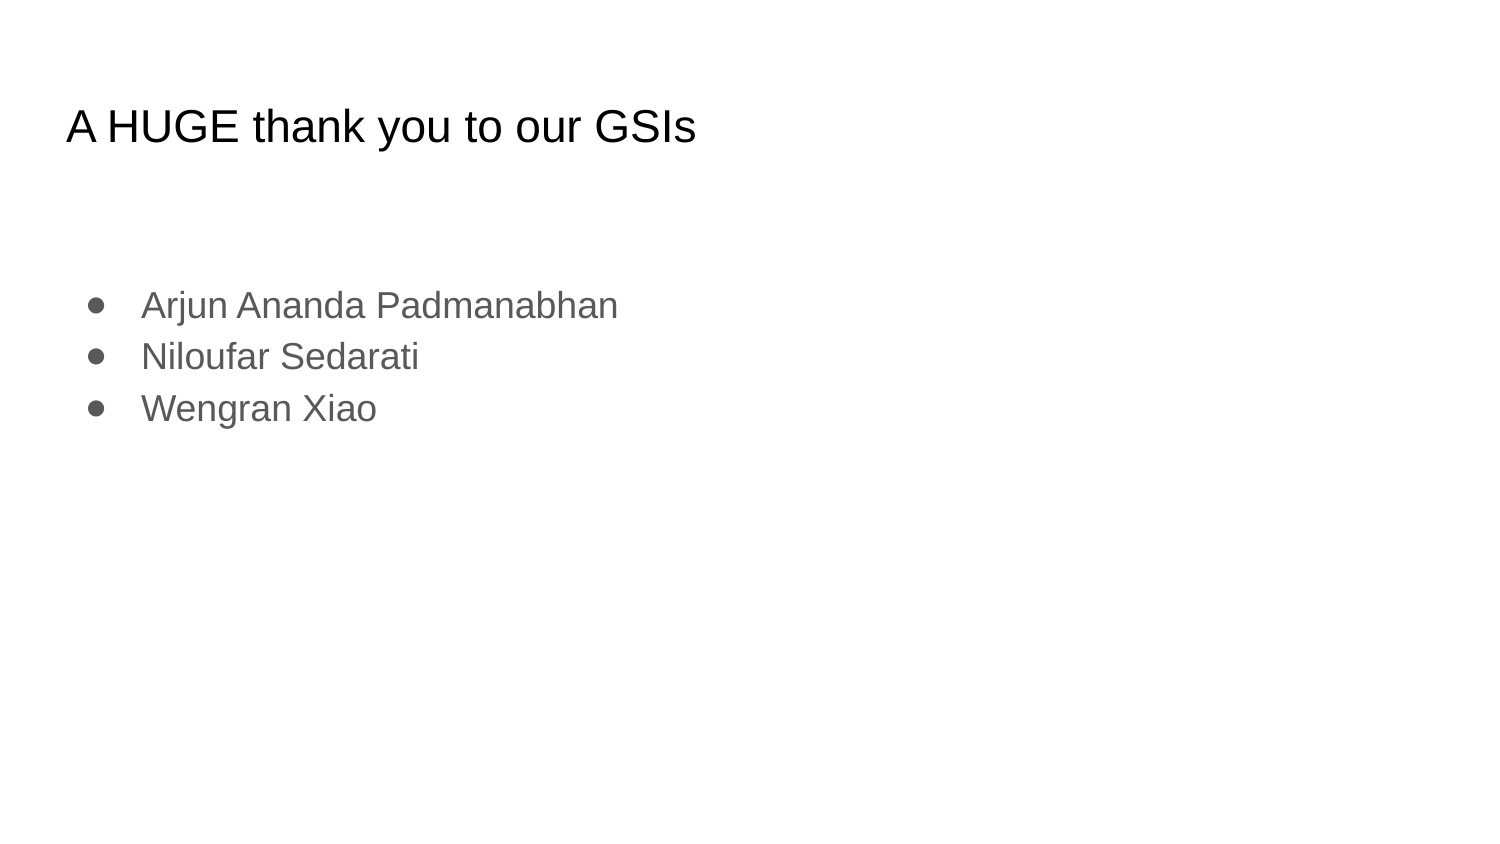

# A HUGE thank you to our GSIs

Arjun Ananda Padmanabhan
Niloufar Sedarati
Wengran Xiao